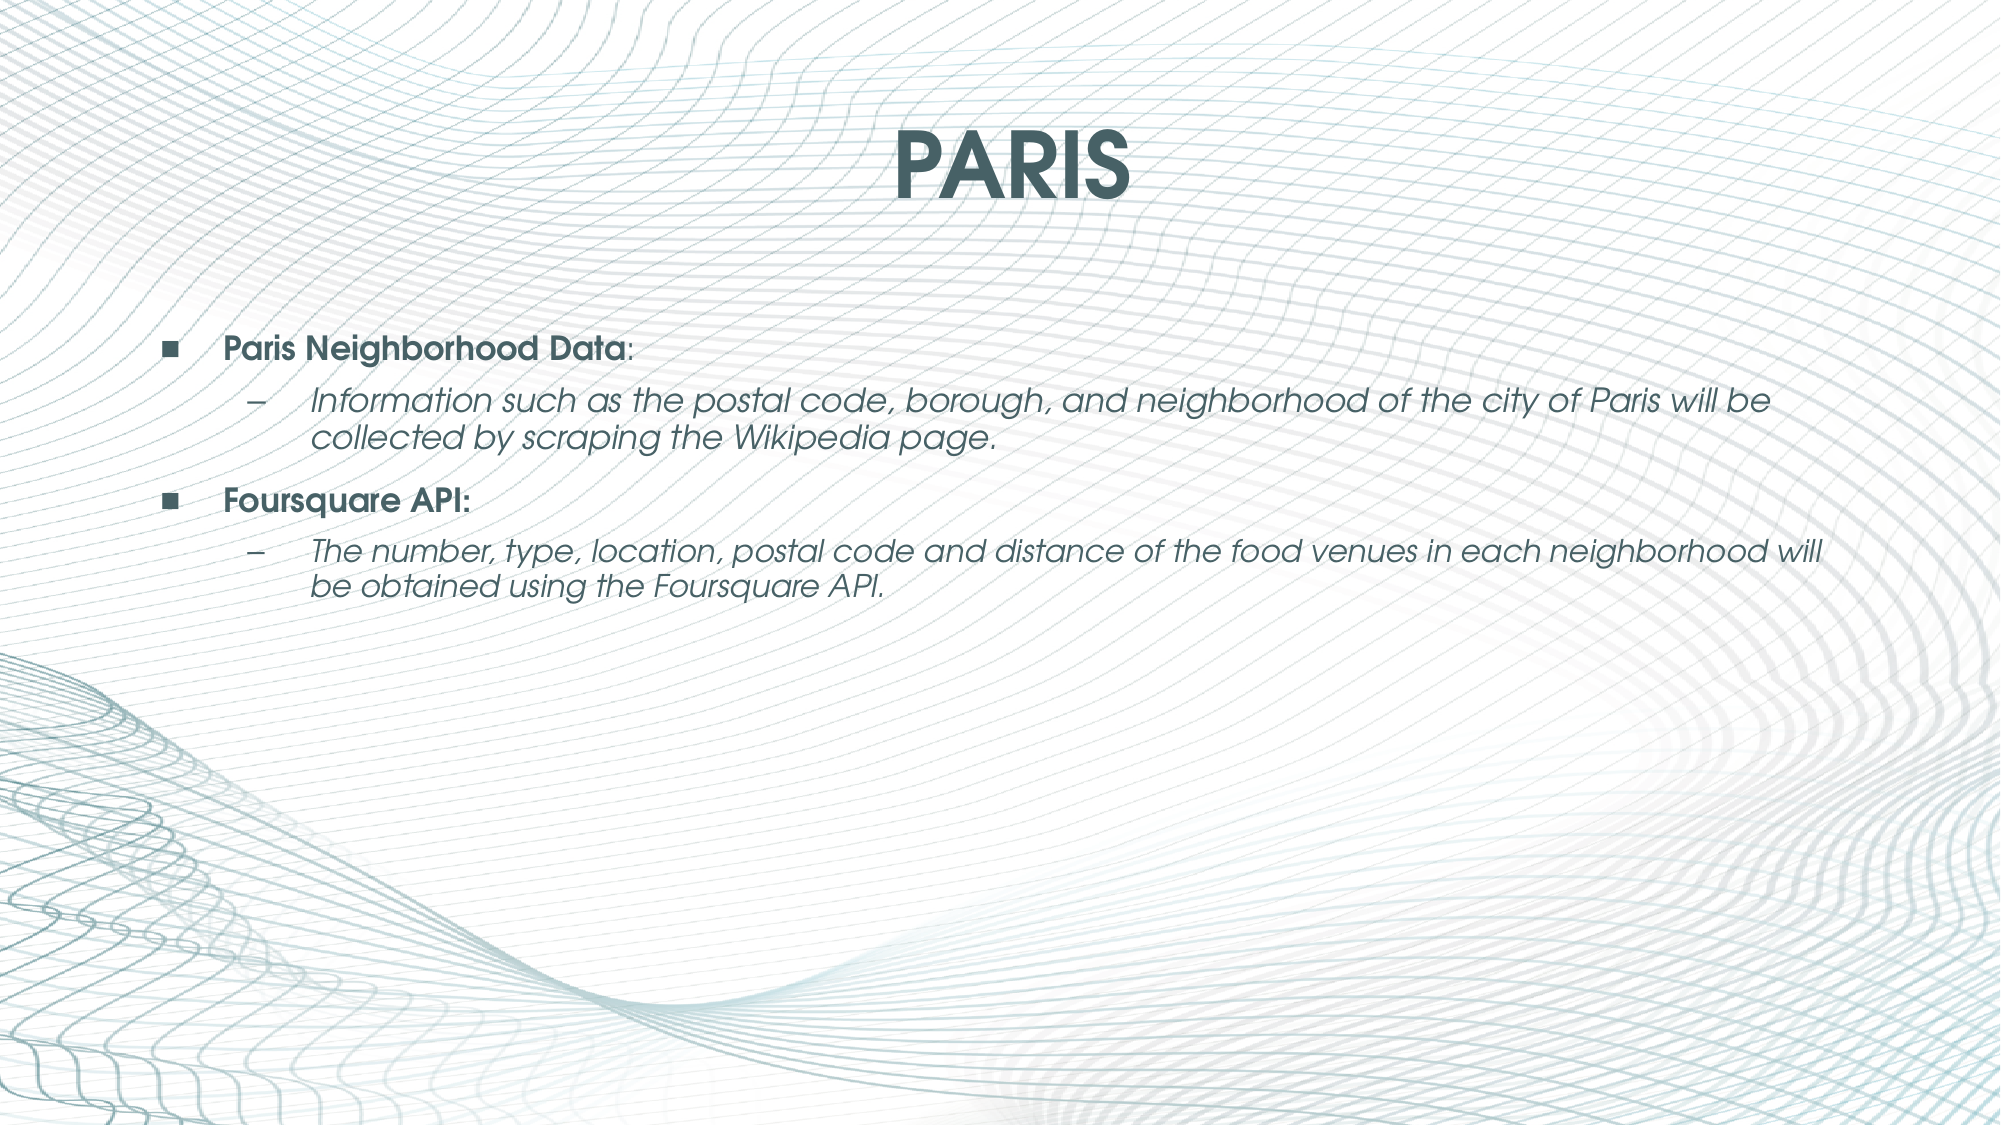

# PARIS

Paris Neighborhood Data:
Information such as the postal code, borough, and neighborhood of the city of Paris will be collected by scraping the Wikipedia page.
Foursquare API:
The number, type, location, postal code and distance of the food venues in each neighborhood will be obtained using the Foursquare API.